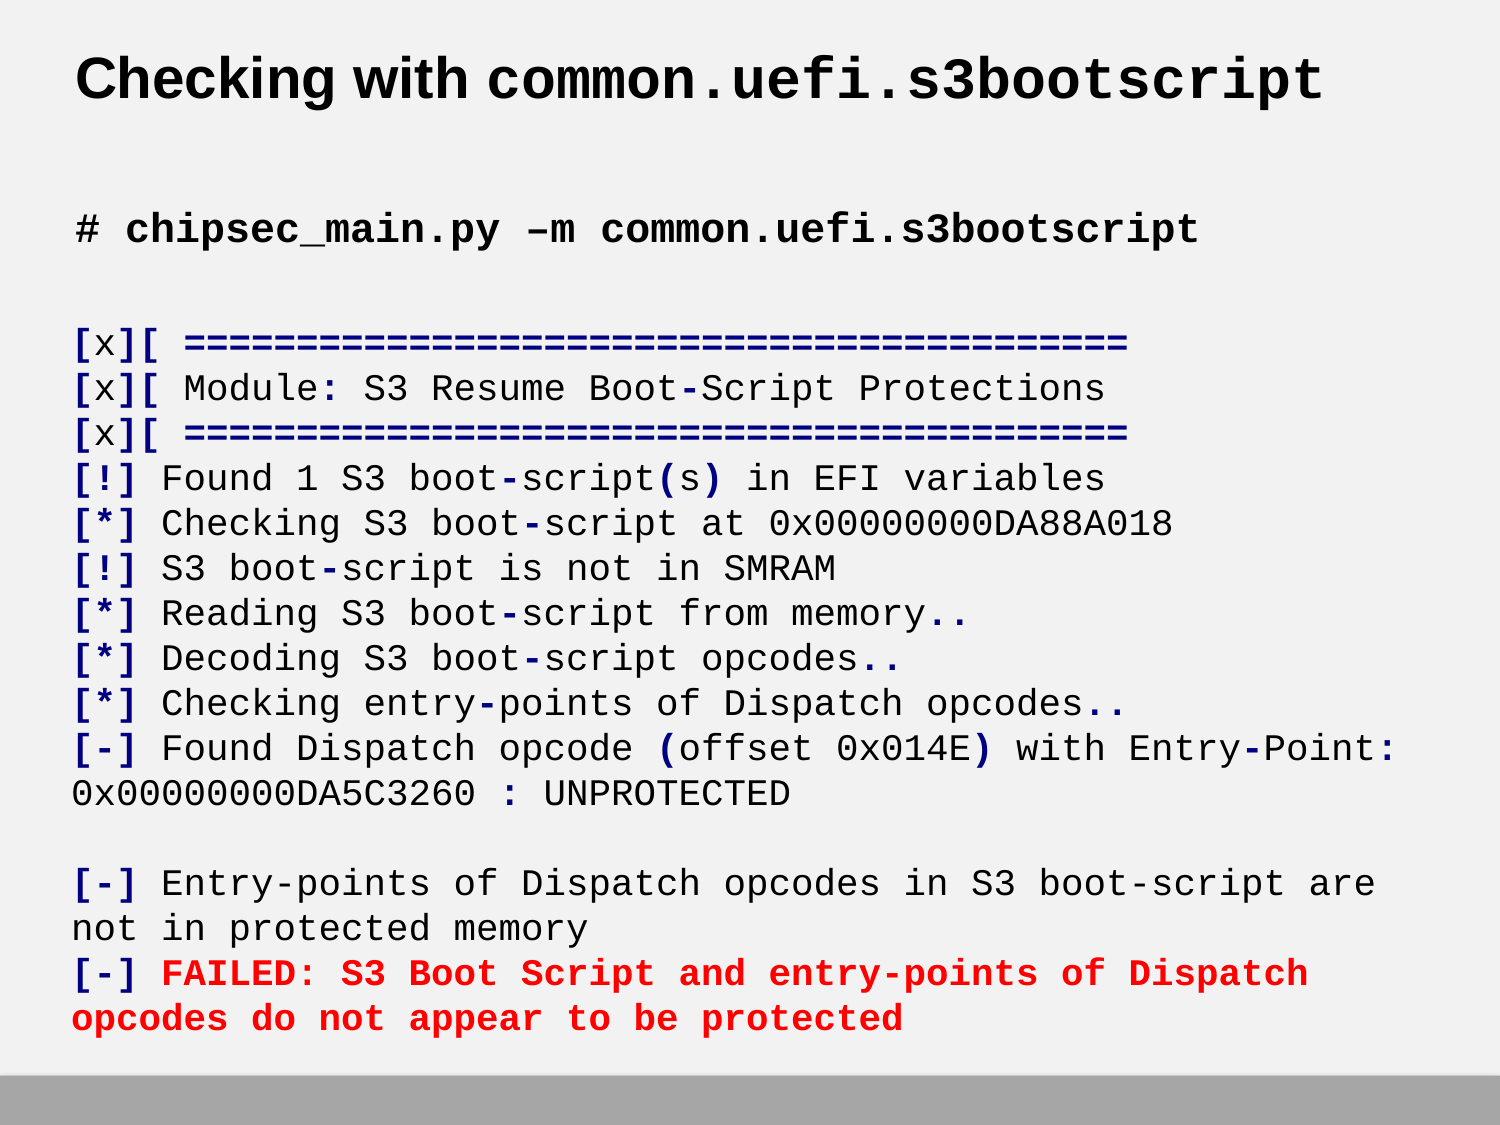

# Checking with common.uefi.s3bootscript
# chipsec_main.py –m common.uefi.s3bootscript
[x][ ==========================================
[x][ Module: S3 Resume Boot-Script Protections
[x][ ==========================================
[!] Found 1 S3 boot-script(s) in EFI variables
[*] Checking S3 boot-script at 0x00000000DA88A018
[!] S3 boot-script is not in SMRAM
[*] Reading S3 boot-script from memory..
[*] Decoding S3 boot-script opcodes..
[*] Checking entry-points of Dispatch opcodes..
[-] Found Dispatch opcode (offset 0x014E) with Entry-Point: 0x00000000DA5C3260 : UNPROTECTED

[-] Entry-points of Dispatch opcodes in S3 boot-script are not in protected memory
[-] FAILED: S3 Boot Script and entry-points of Dispatch opcodes do not appear to be protected